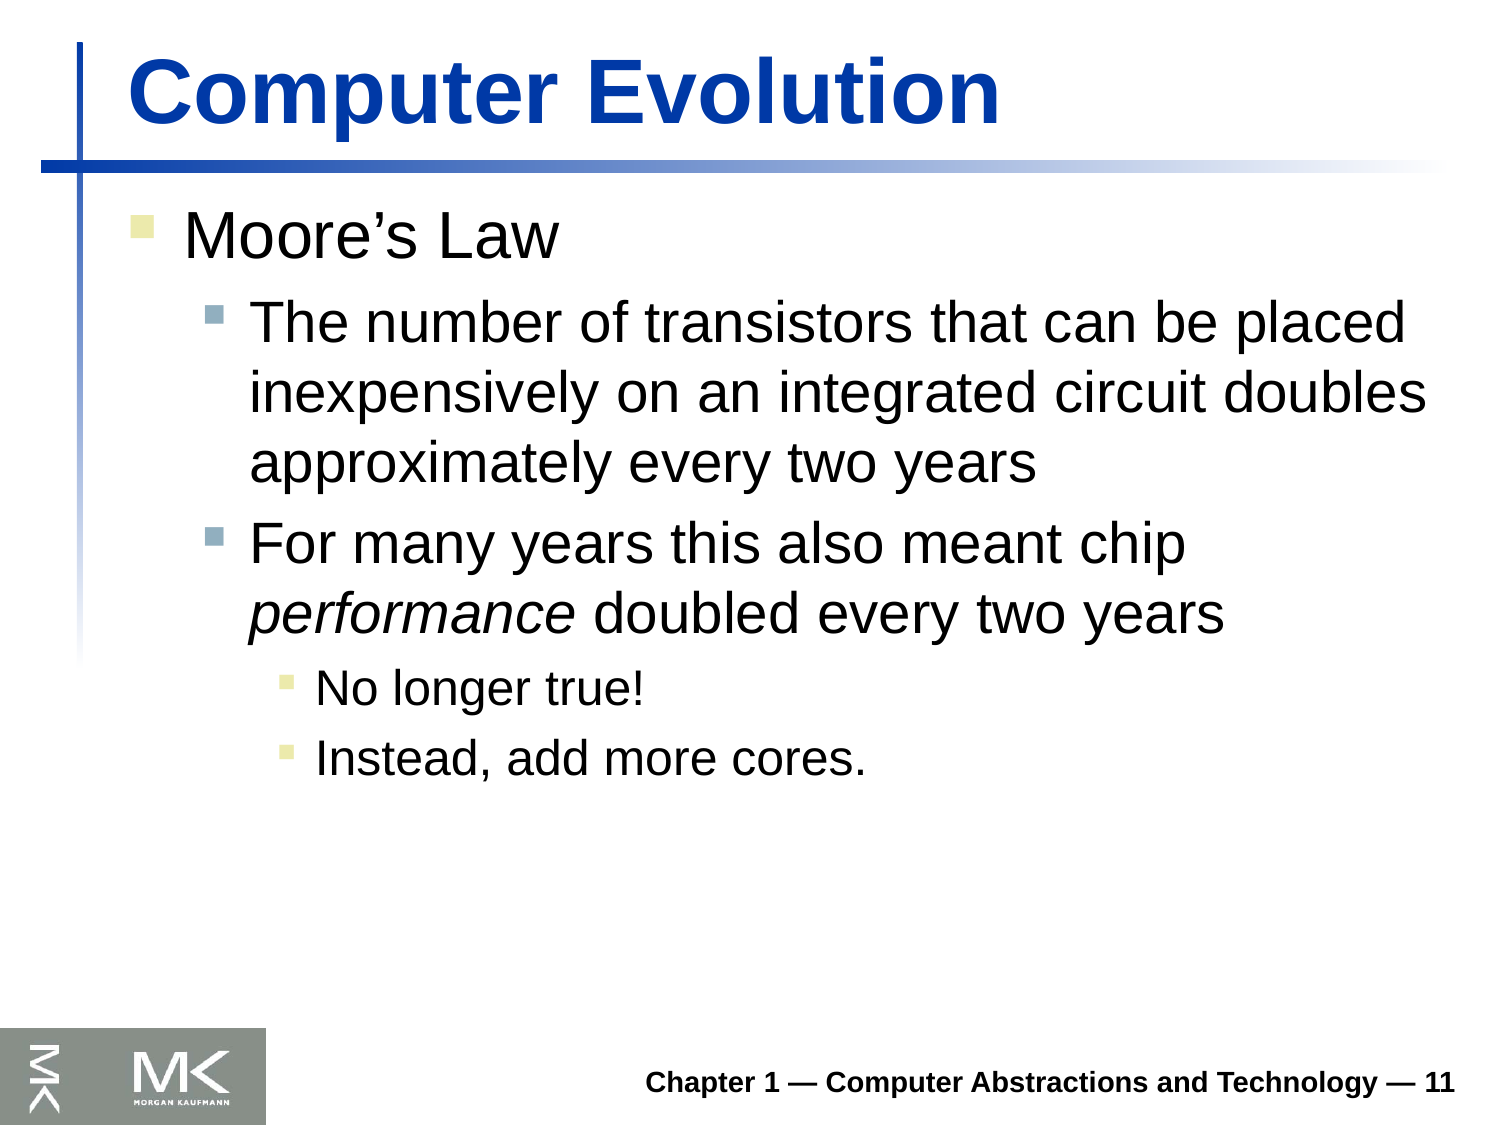

# Computer Evolution
Moore’s Law
The number of transistors that can be placed inexpensively on an integrated circuit doubles approximately every two years
For many years this also meant chip performance doubled every two years
No longer true!
Instead, add more cores.

Chapter 1 — Computer Abstractions and Technology — 11